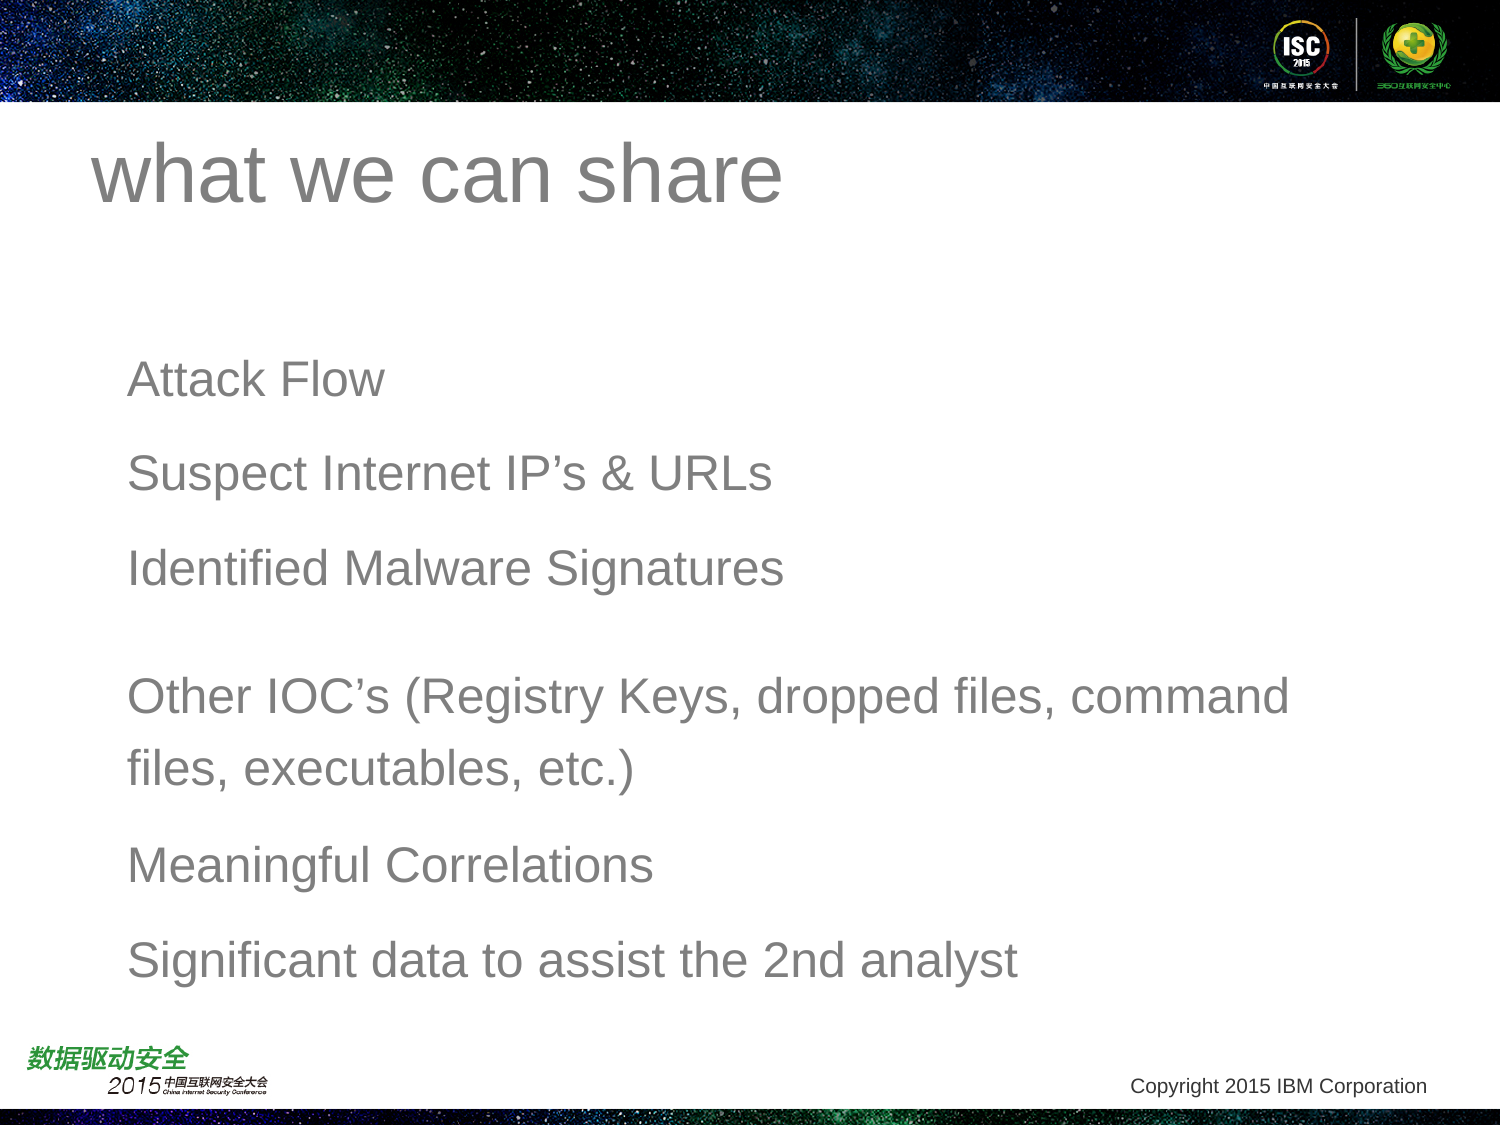

what we can share
Attack Flow
Suspect Internet IP’s & URLs
Identified Malware Signatures
Other IOC’s (Registry Keys, dropped files, command files, executables, etc.)
Meaningful Correlations
Significant data to assist the 2nd analyst